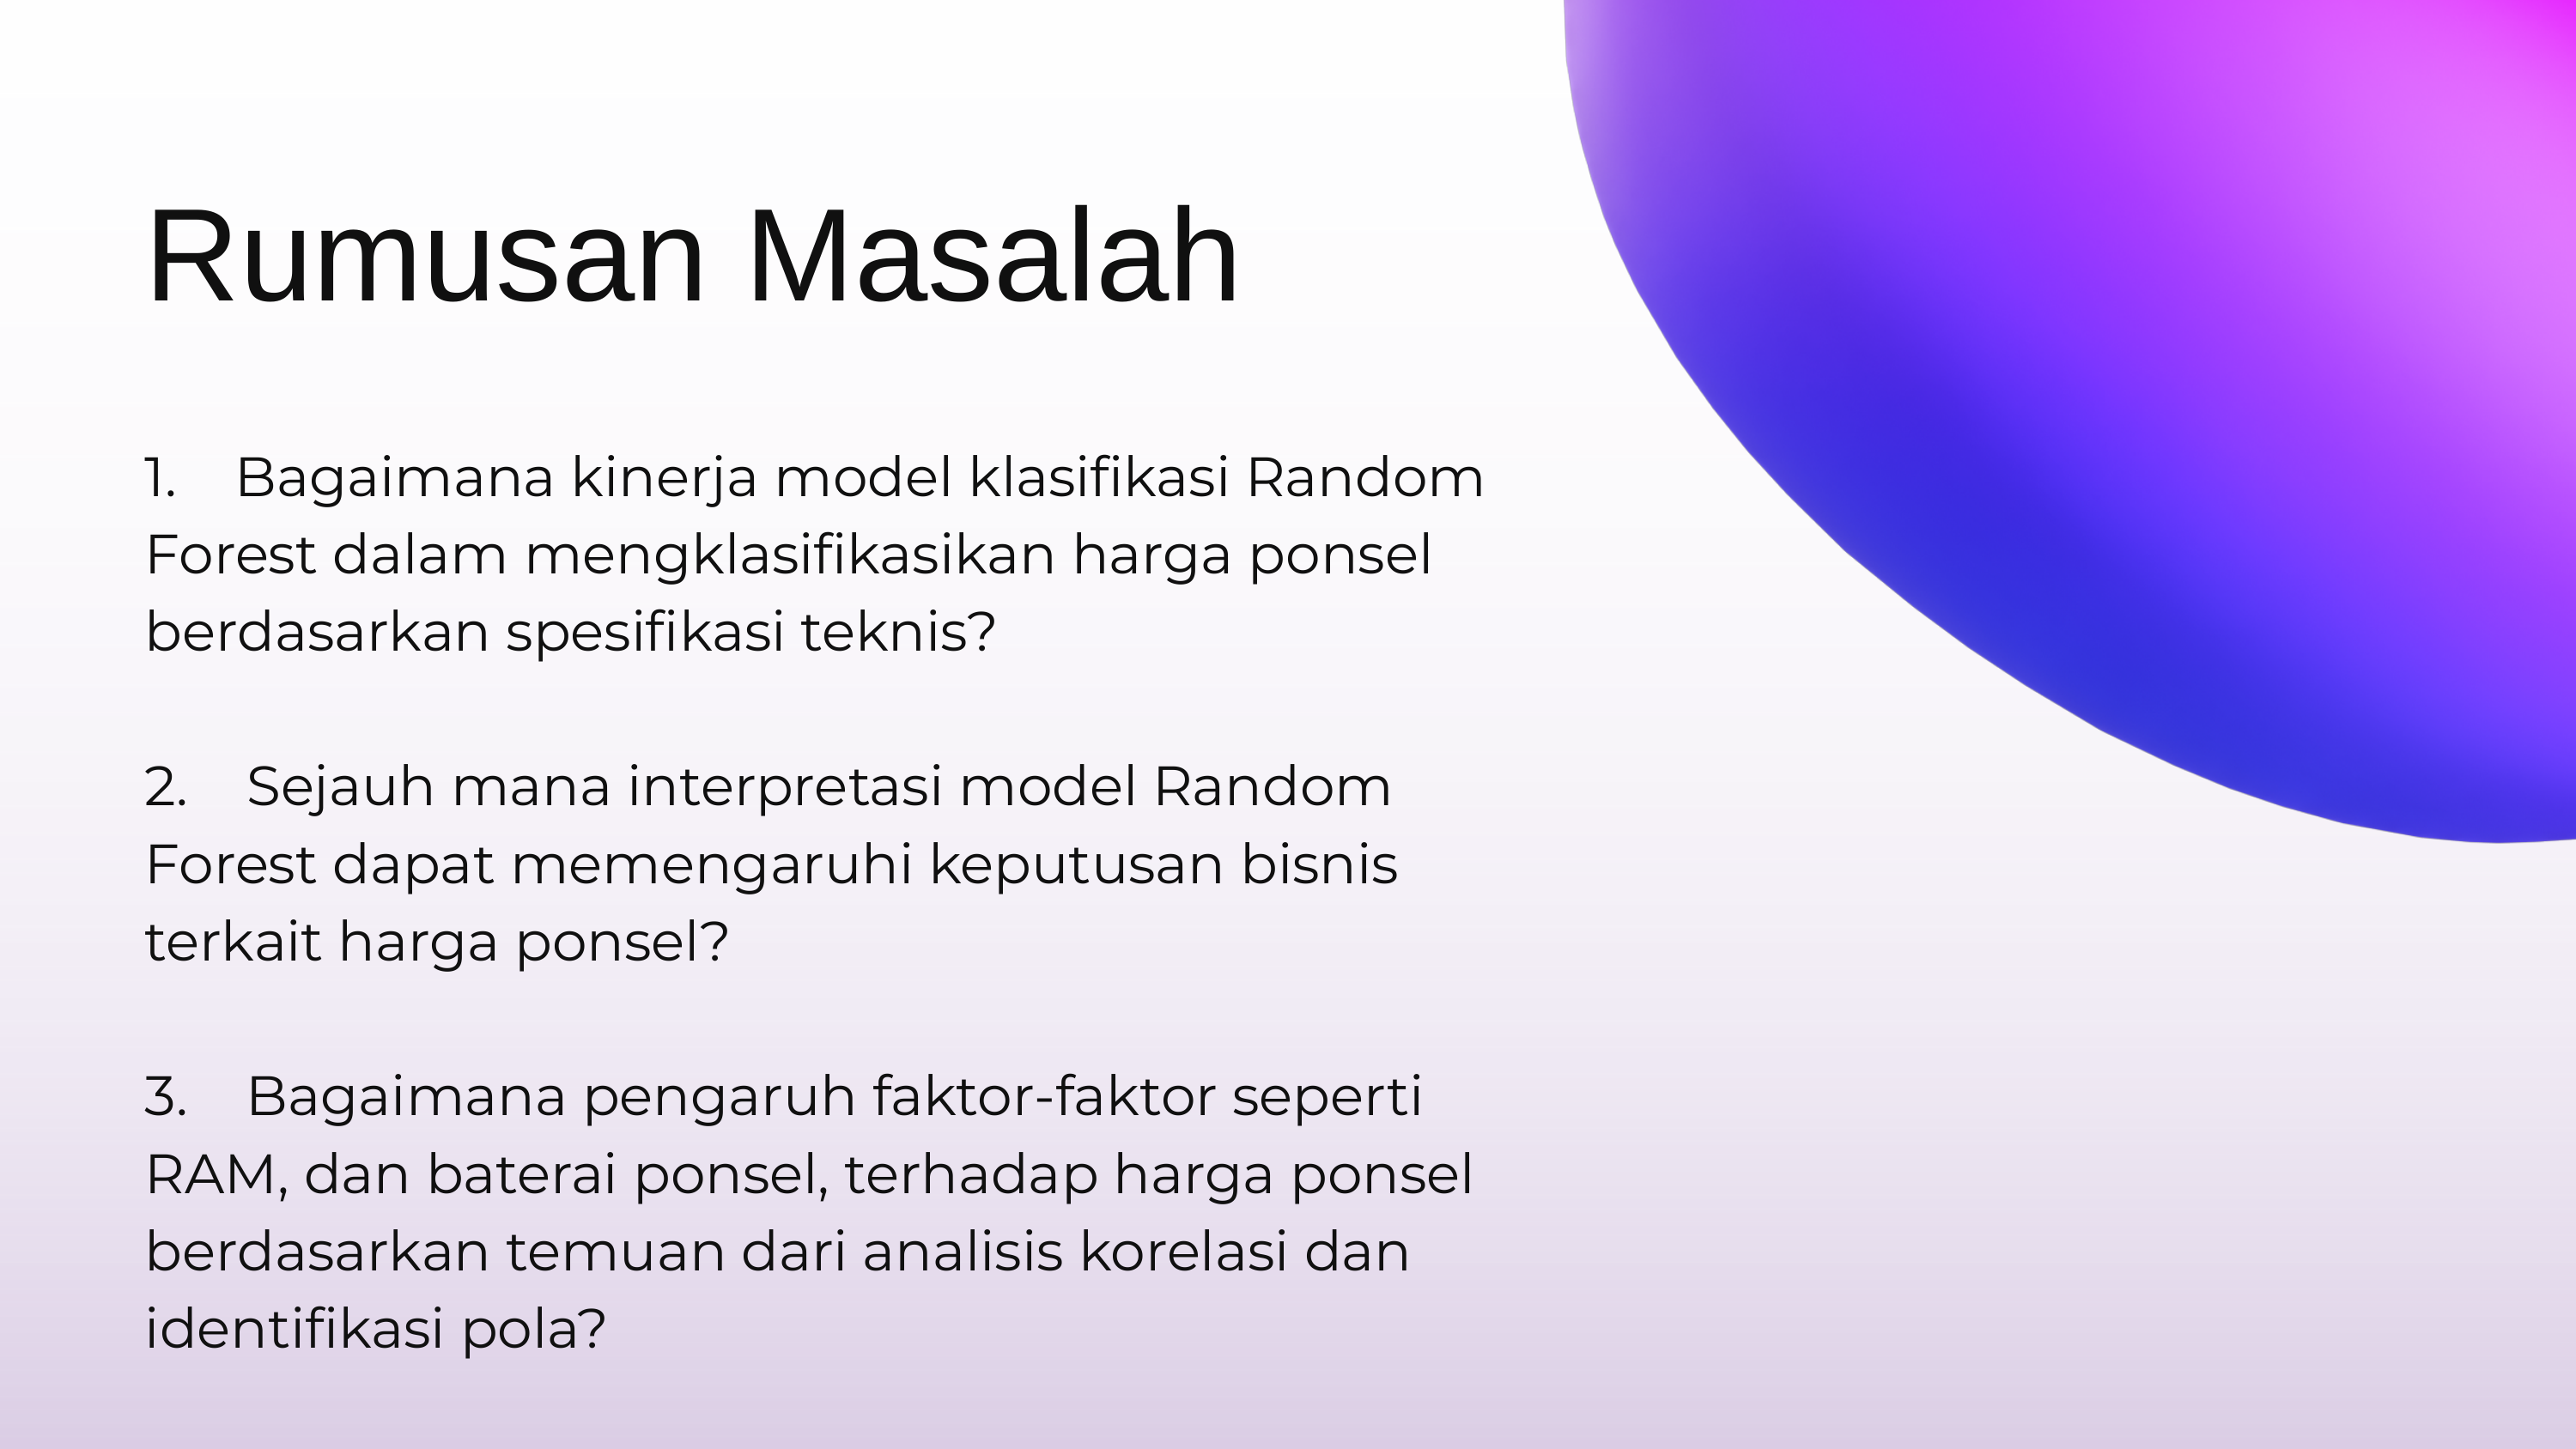

Rumusan Masalah
1.    Bagaimana kinerja model klasifikasi Random Forest dalam mengklasifikasikan harga ponsel berdasarkan spesifikasi teknis?

2.    Sejauh mana interpretasi model Random Forest dapat memengaruhi keputusan bisnis terkait harga ponsel?

3.    Bagaimana pengaruh faktor-faktor seperti RAM, dan baterai ponsel, terhadap harga ponsel berdasarkan temuan dari analisis korelasi dan identifikasi pola?